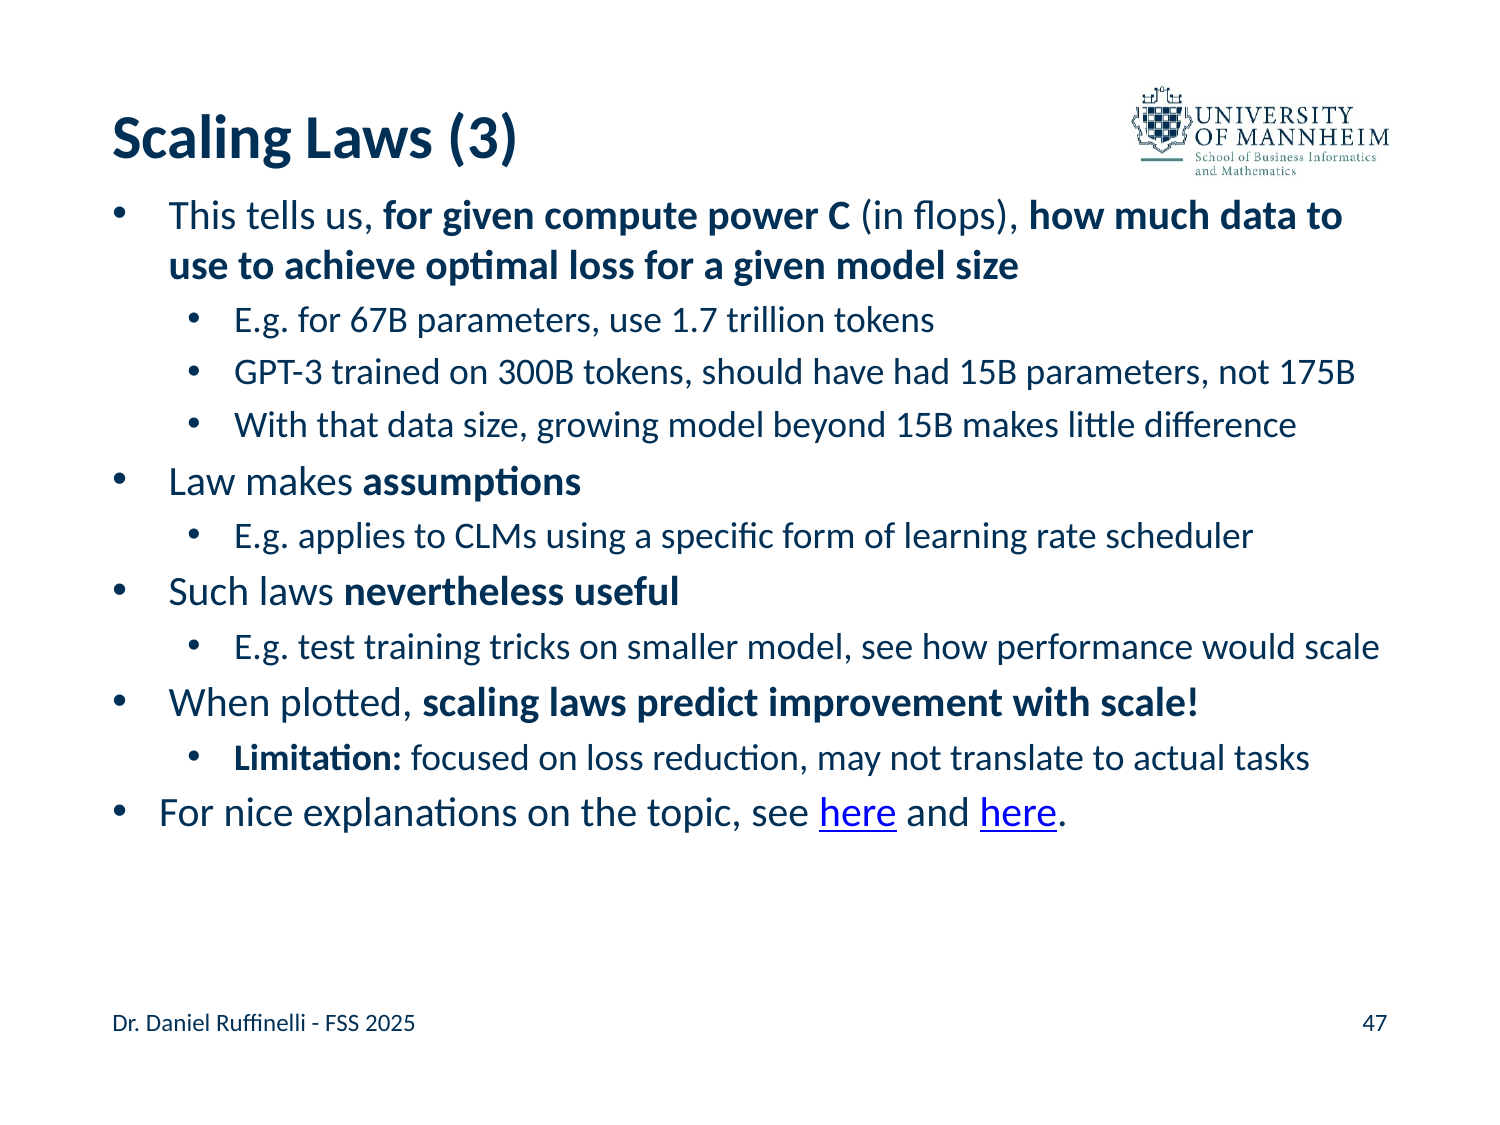

# Scaling Laws (3)
This tells us, for given compute power C (in flops), how much data to use to achieve optimal loss for a given model size
E.g. for 67B parameters, use 1.7 trillion tokens
GPT-3 trained on 300B tokens, should have had 15B parameters, not 175B
With that data size, growing model beyond 15B makes little difference
Law makes assumptions
E.g. applies to CLMs using a specific form of learning rate scheduler
Such laws nevertheless useful
E.g. test training tricks on smaller model, see how performance would scale
When plotted, scaling laws predict improvement with scale!
Limitation: focused on loss reduction, may not translate to actual tasks
For nice explanations on the topic, see here and here.
Dr. Daniel Ruffinelli - FSS 2025
47